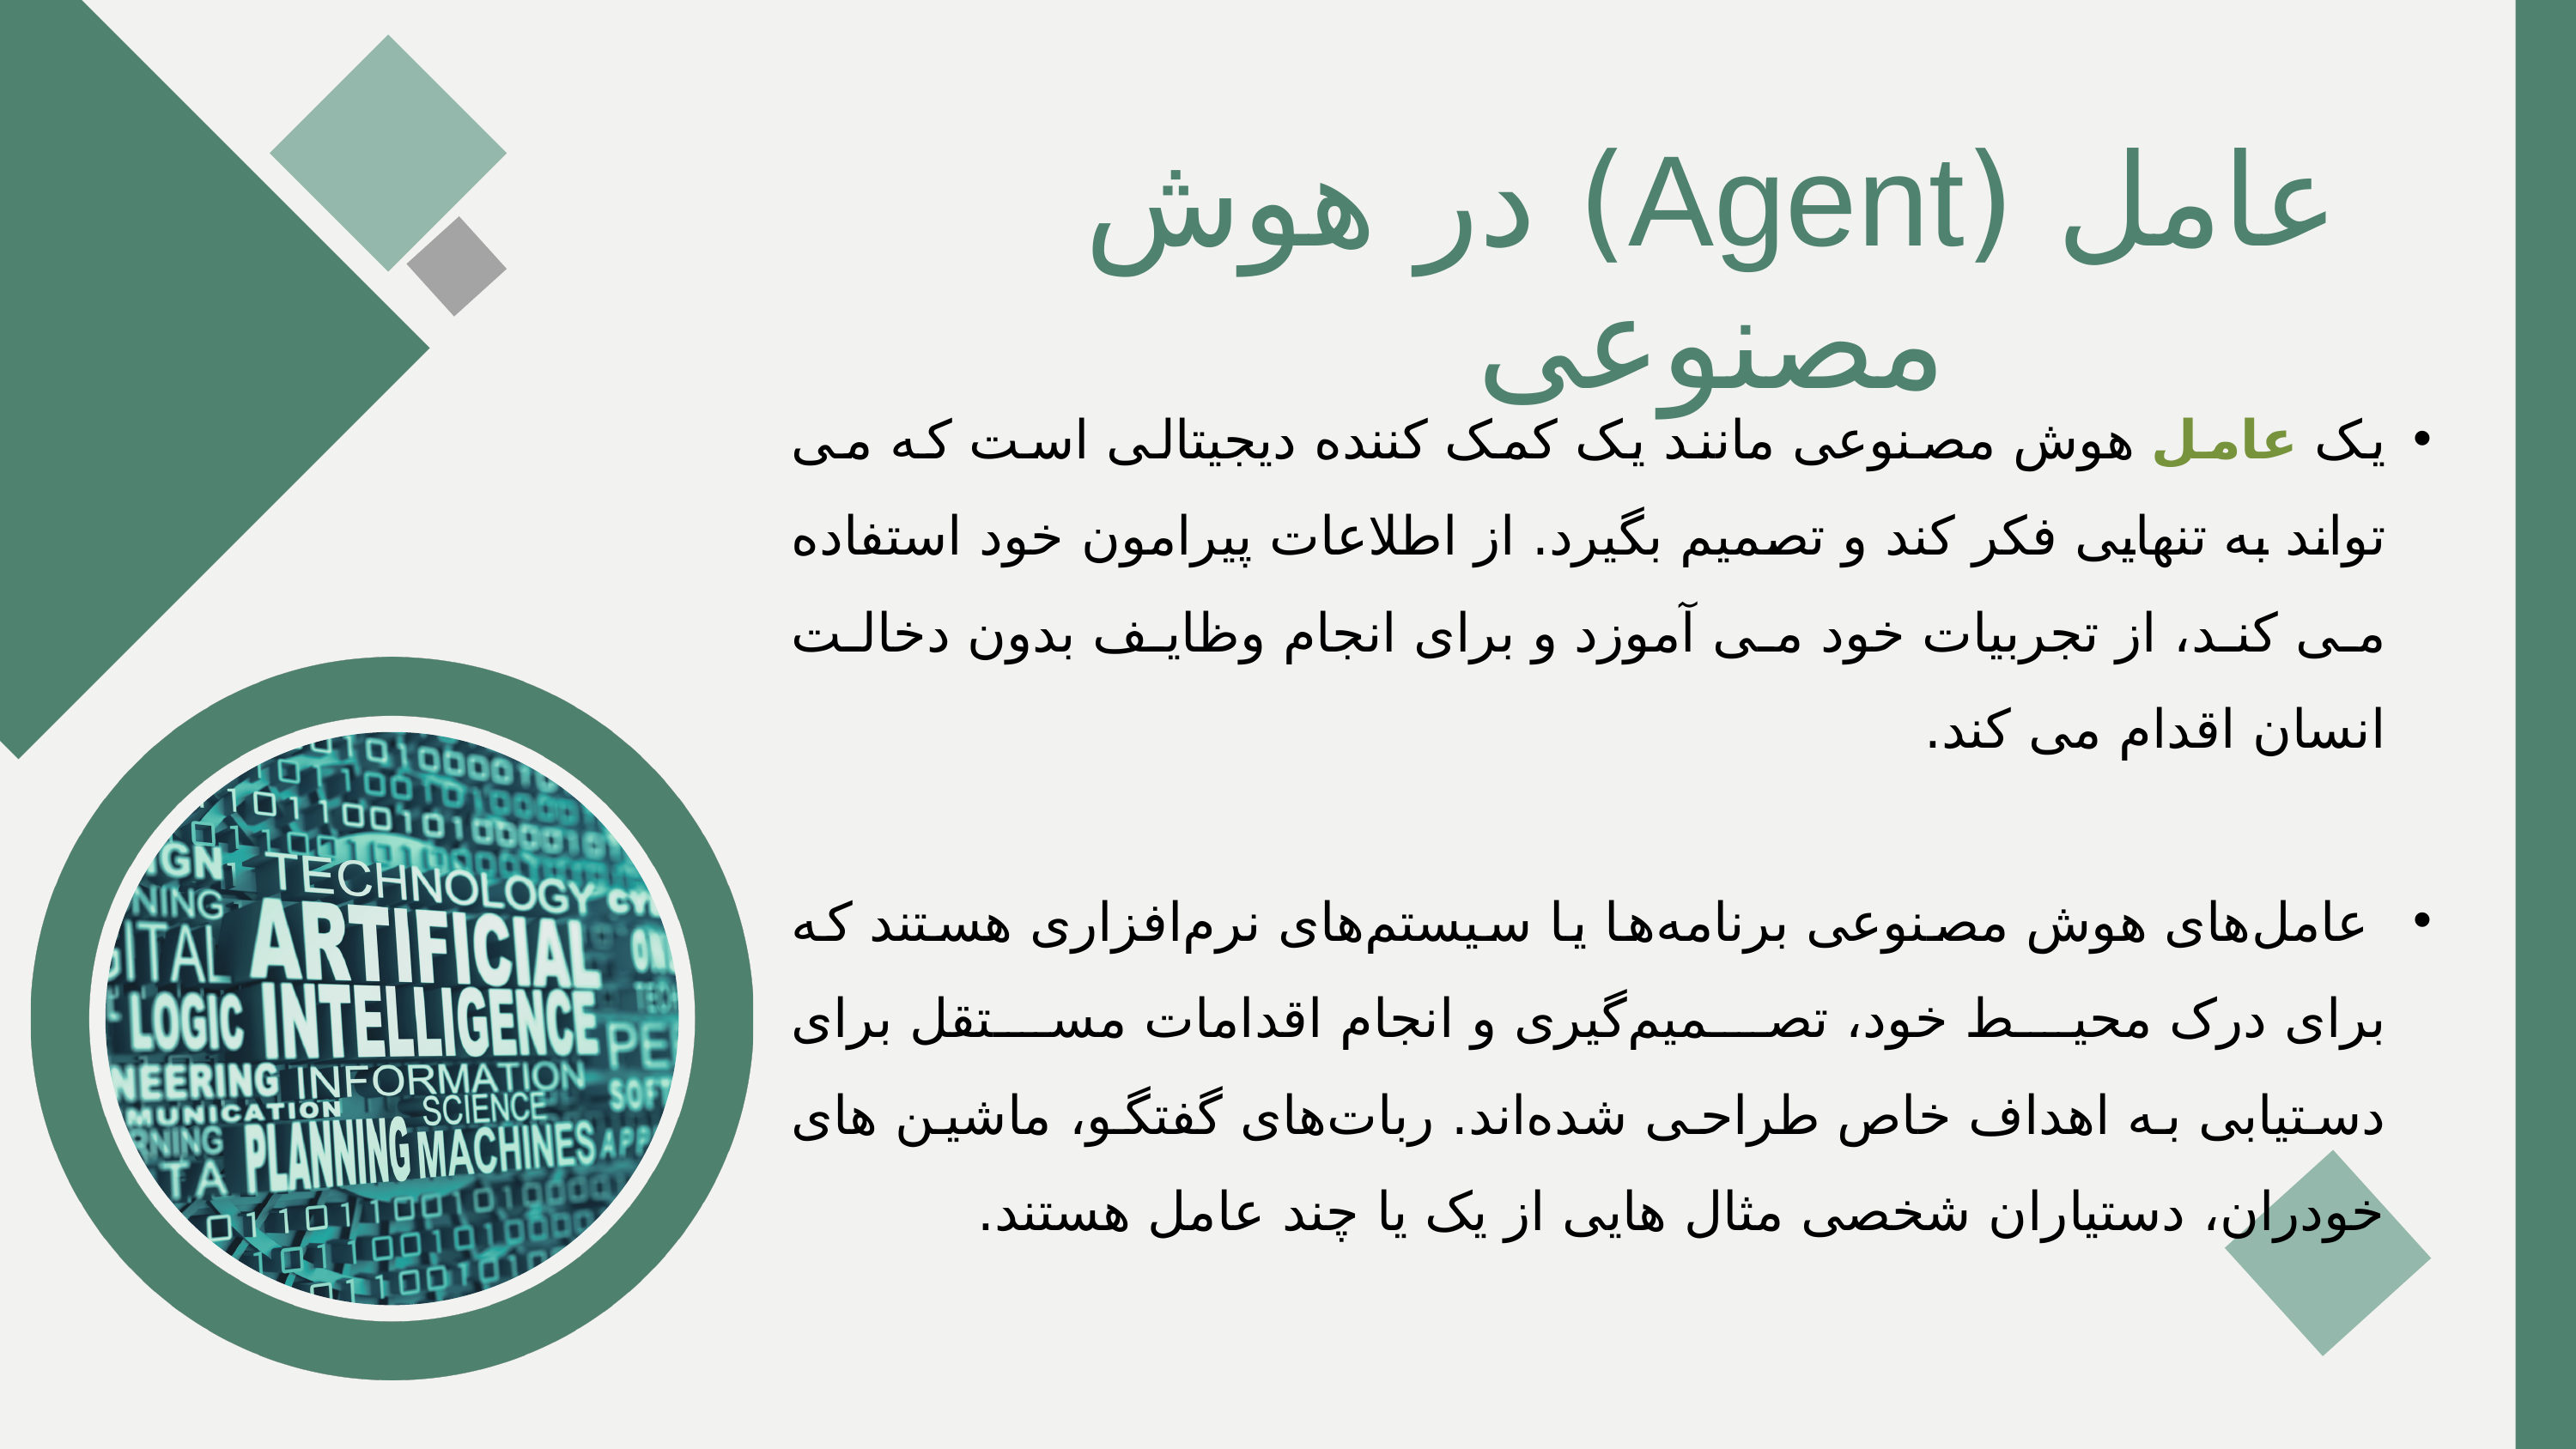

عامل (Agent) در هوش مصنوعی

یک عامل هوش مصنوعی مانند یک کمک کننده دیجیتالی است که می تواند به تنهایی فکر کند و تصمیم بگیرد. از اطلاعات پیرامون خود استفاده می کند، از تجربیات خود می آموزد و برای انجام وظایف بدون دخالت انسان اقدام می کند.

 عامل‌های هوش مصنوعی برنامه‌ها یا سیستم‌های نرم‌افزاری هستند که برای درک محیط خود، تصمیم‌گیری و انجام اقدامات مستقل برای دستیابی به اهداف خاص طراحی شده‌اند. ربات‌های گفتگو، ماشین های خودران، دستیاران شخصی مثال هایی از یک یا چند عامل هستند.